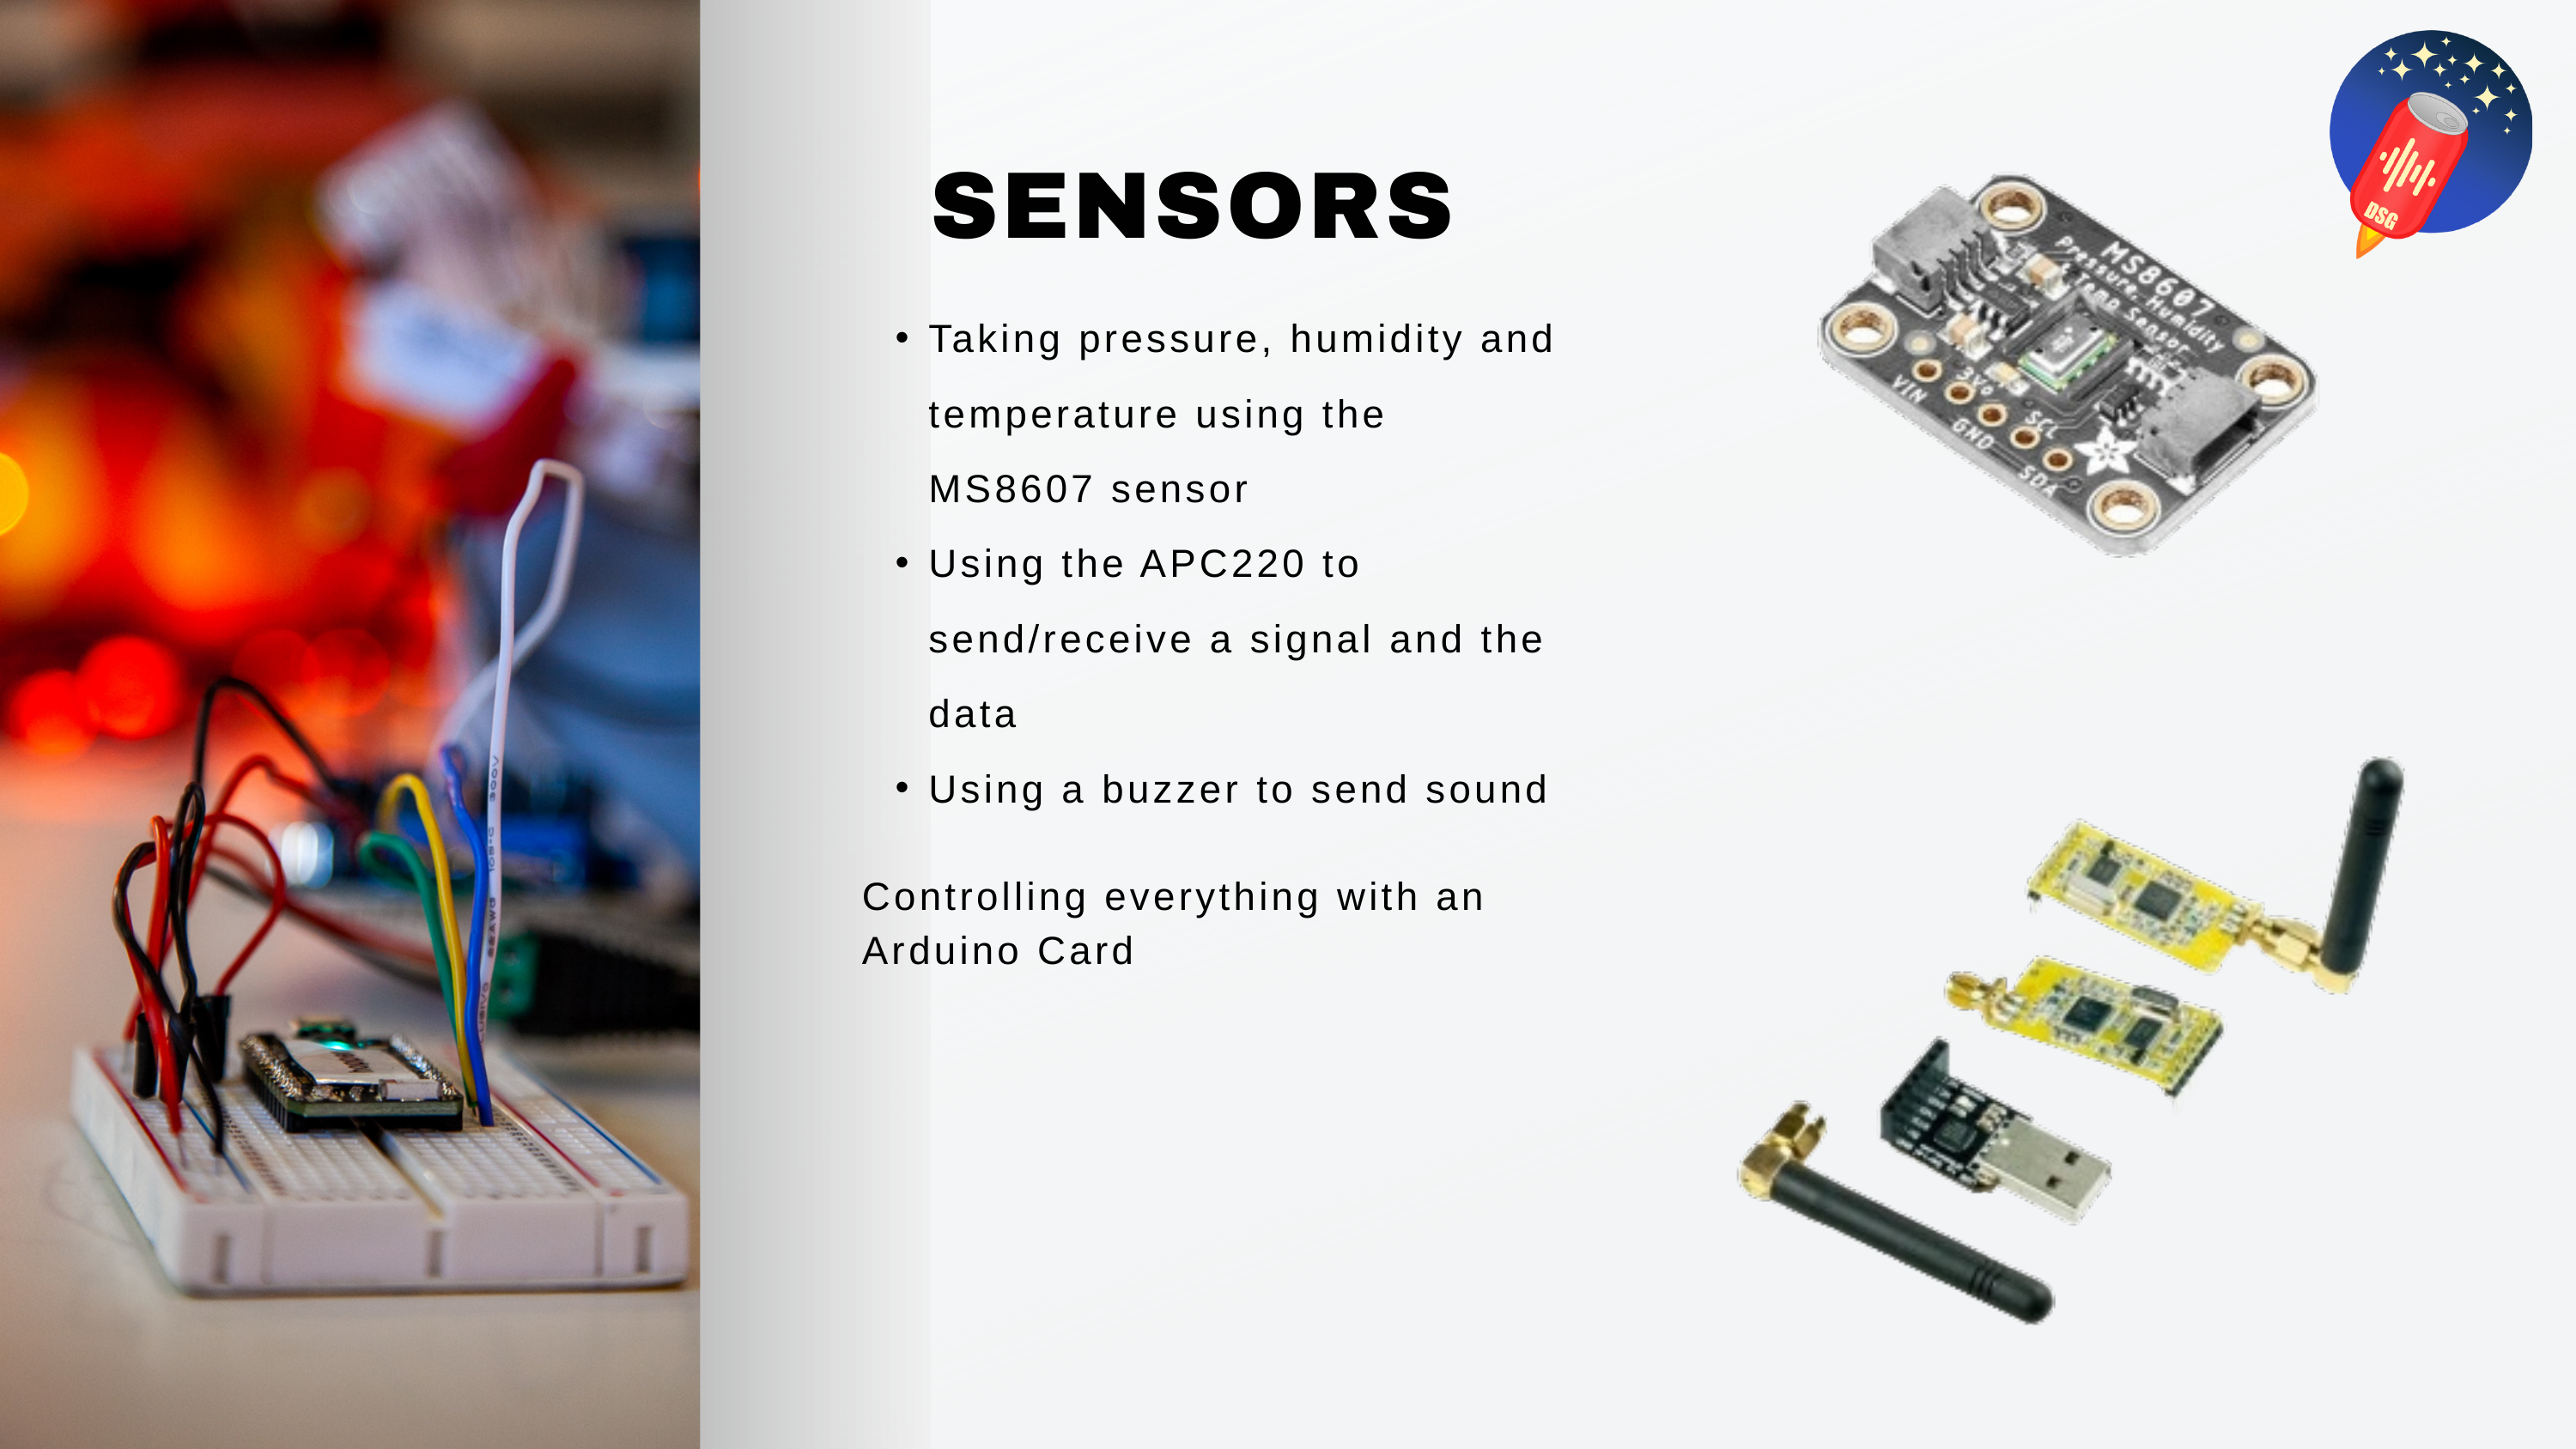

SENSORS
Taking pressure, humidity and temperature using the MS8607 sensor​
Using the APC220 to send/receive a signal​ and the data
Using a buzzer to send sound​

Controlling everything with an Arduino Card